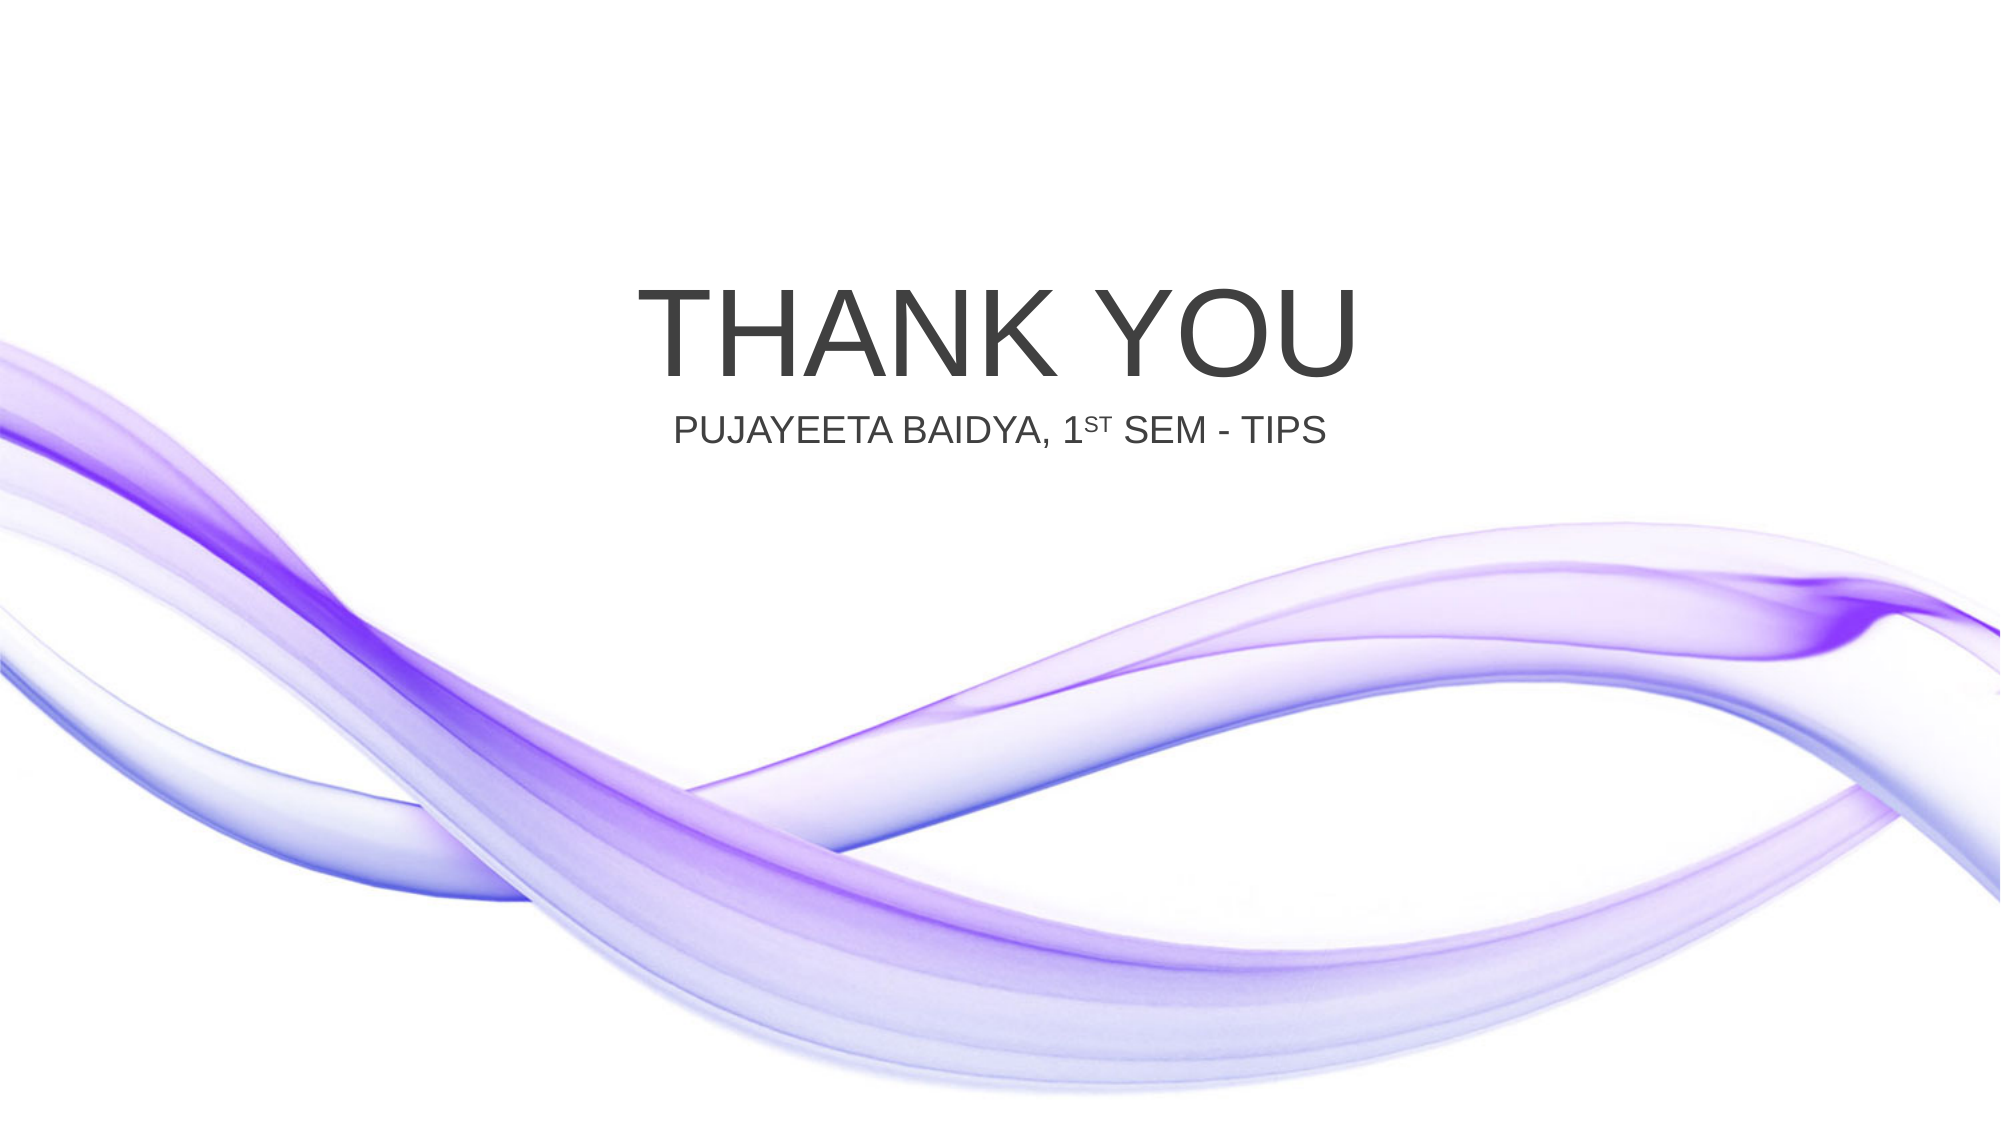

THANK YOU
PUJAYEETA BAIDYA, 1ST SEM - TIPS